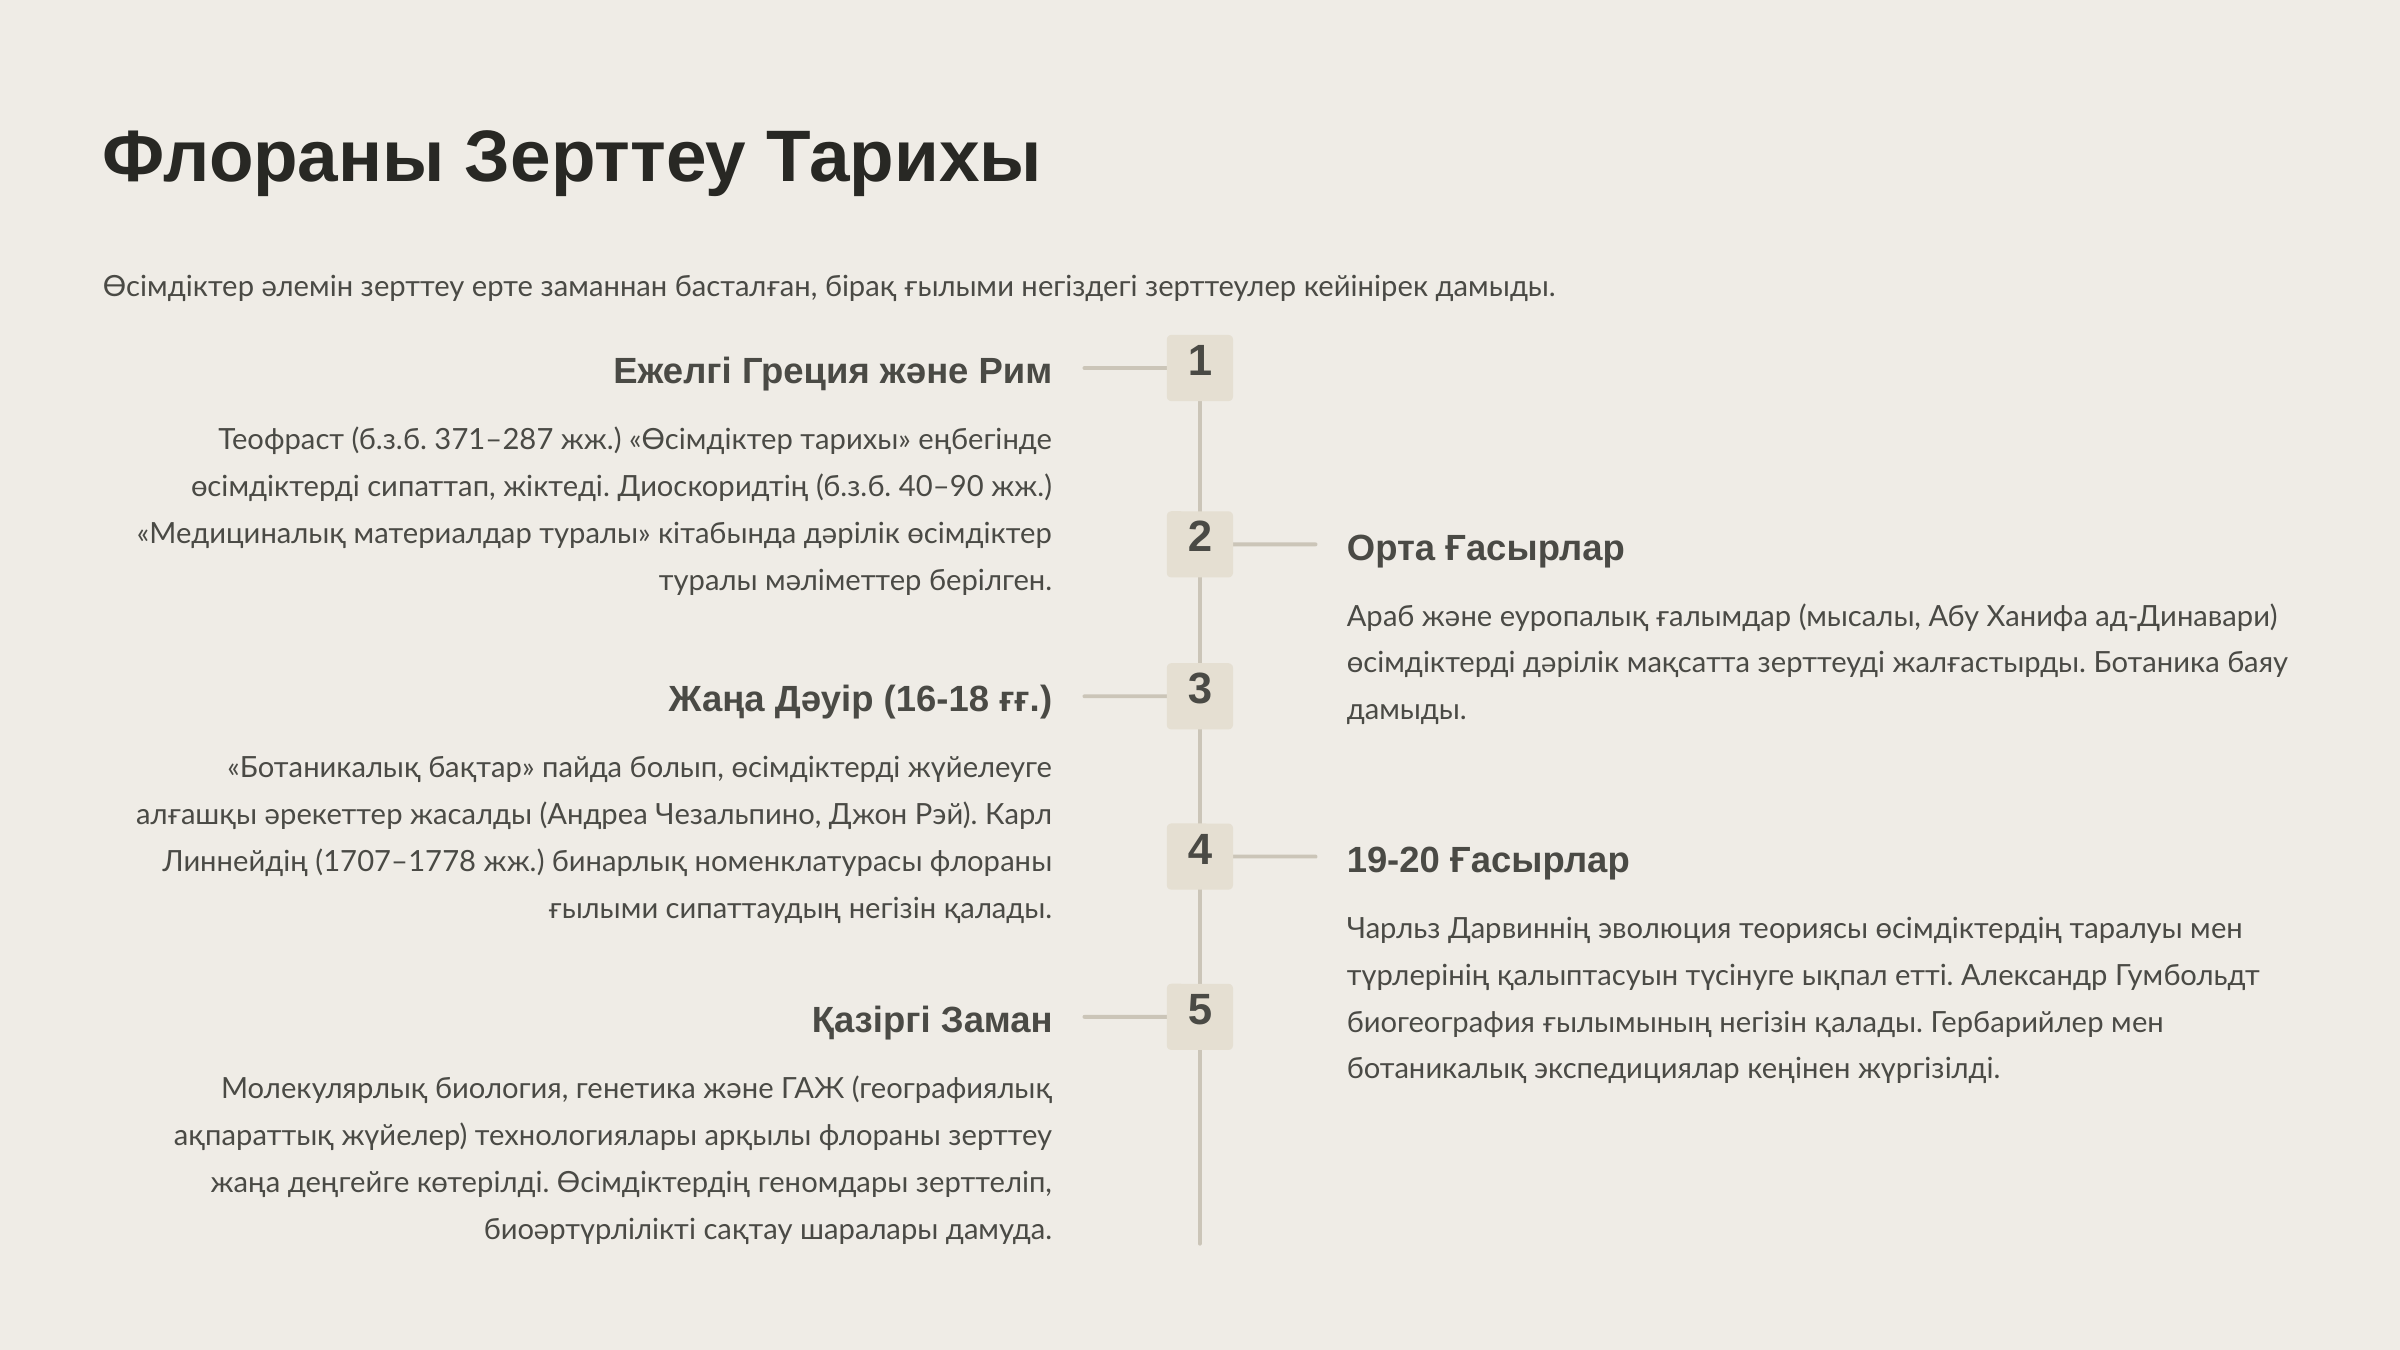

Флораны Зерттеу Тарихы
Өсімдіктер әлемін зерттеу ерте заманнан басталған, бірақ ғылыми негіздегі зерттеулер кейінірек дамыды.

1
Ежелгі Греция және Рим

Теофраст (б.з.б. 371–287 жж.) «Өсімдіктер тарихы» еңбегінде өсімдіктерді сипаттап, жіктеді. Диоскоридтің (б.з.б. 40–90 жж.) «Медициналық материалдар туралы» кітабында дәрілік өсімдіктер туралы мәліметтер берілген.

2
Орта Ғасырлар

Араб және еуропалық ғалымдар (мысалы, Абу Ханифа ад-Динавари) өсімдіктерді дәрілік мақсатта зерттеуді жалғастырды. Ботаника баяу дамыды.

3
Жаңа Дәуір (16-18 ғғ.)

«Ботаникалық бақтар» пайда болып, өсімдіктерді жүйелеуге алғашқы әрекеттер жасалды (Андреа Чезальпино, Джон Рэй). Карл Линнейдің (1707–1778 жж.) бинарлық номенклатурасы флораны ғылыми сипаттаудың негізін қалады.

4
19-20 Ғасырлар

Чарльз Дарвиннің эволюция теориясы өсімдіктердің таралуы мен түрлерінің қалыптасуын түсінуге ықпал етті. Александр Гумбольдт биогеография ғылымының негізін қалады. Гербарийлер мен ботаникалық экспедициялар кеңінен жүргізілді.

5
Қазіргі Заман

Молекулярлық биология, генетика және ГАЖ (географиялық ақпараттық жүйелер) технологиялары арқылы флораны зерттеу жаңа деңгейге көтерілді. Өсімдіктердің геномдары зерттеліп, биоәртүрлілікті сақтау шаралары дамуда.